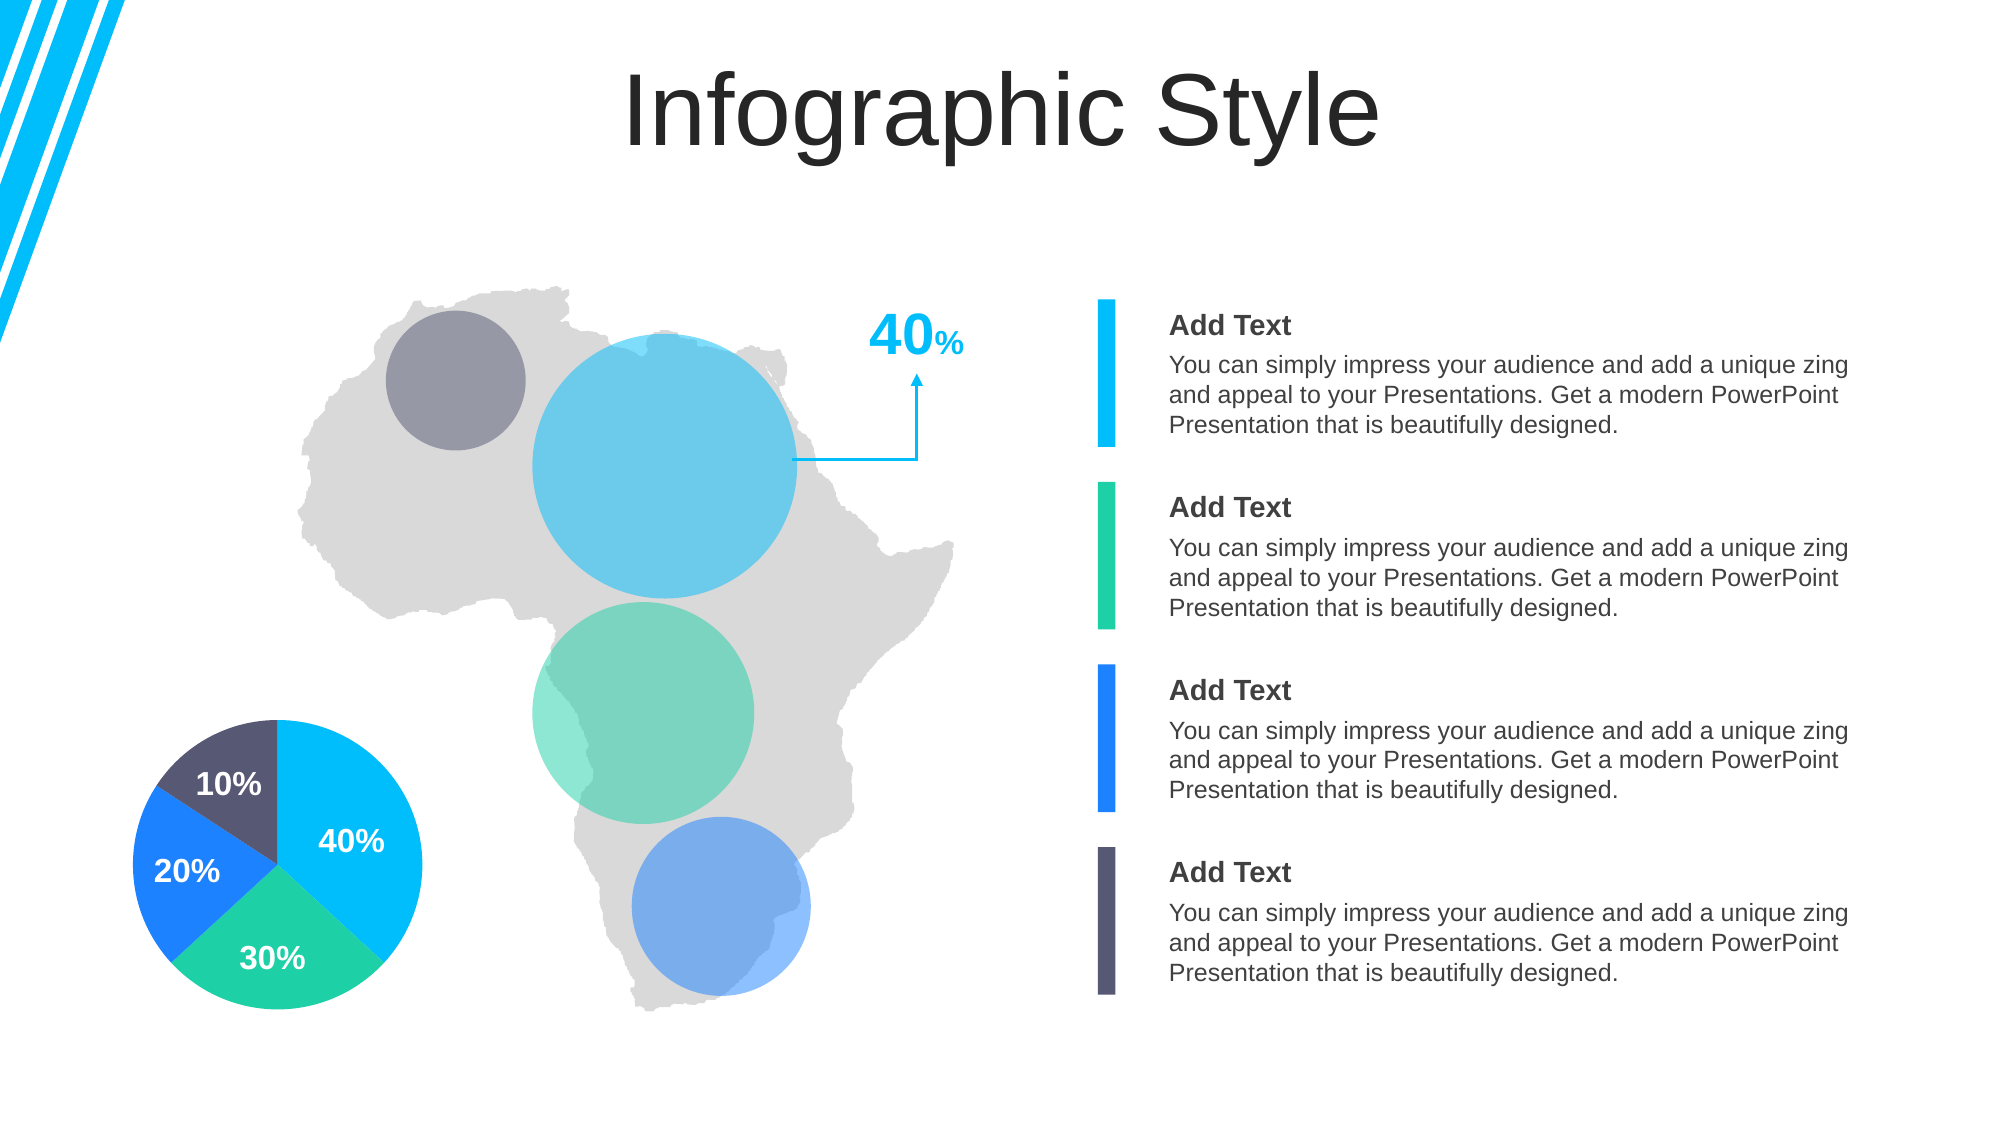

Infographic Style

40%
Add Text
You can simply impress your audience and add a unique zing and appeal to your Presentations. Get a modern PowerPoint  Presentation that is beautifully designed.

Add Text
You can simply impress your audience and add a unique zing and appeal to your Presentations. Get a modern PowerPoint  Presentation that is beautifully designed.

Add Text
You can simply impress your audience and add a unique zing and appeal to your Presentations. Get a modern PowerPoint  Presentation that is beautifully designed.

### Chart

| Category | Sales |
|---|---|
| 1st Qtr | 35.0 |
| 2nd Qtr | 25.0 |
| 3rd Qtr | 20.0 |
| 4th Qtr | 15.0 |
10%
40%

20%
Add Text
You can simply impress your audience and add a unique zing and appeal to your Presentations. Get a modern PowerPoint  Presentation that is beautifully designed.

30%